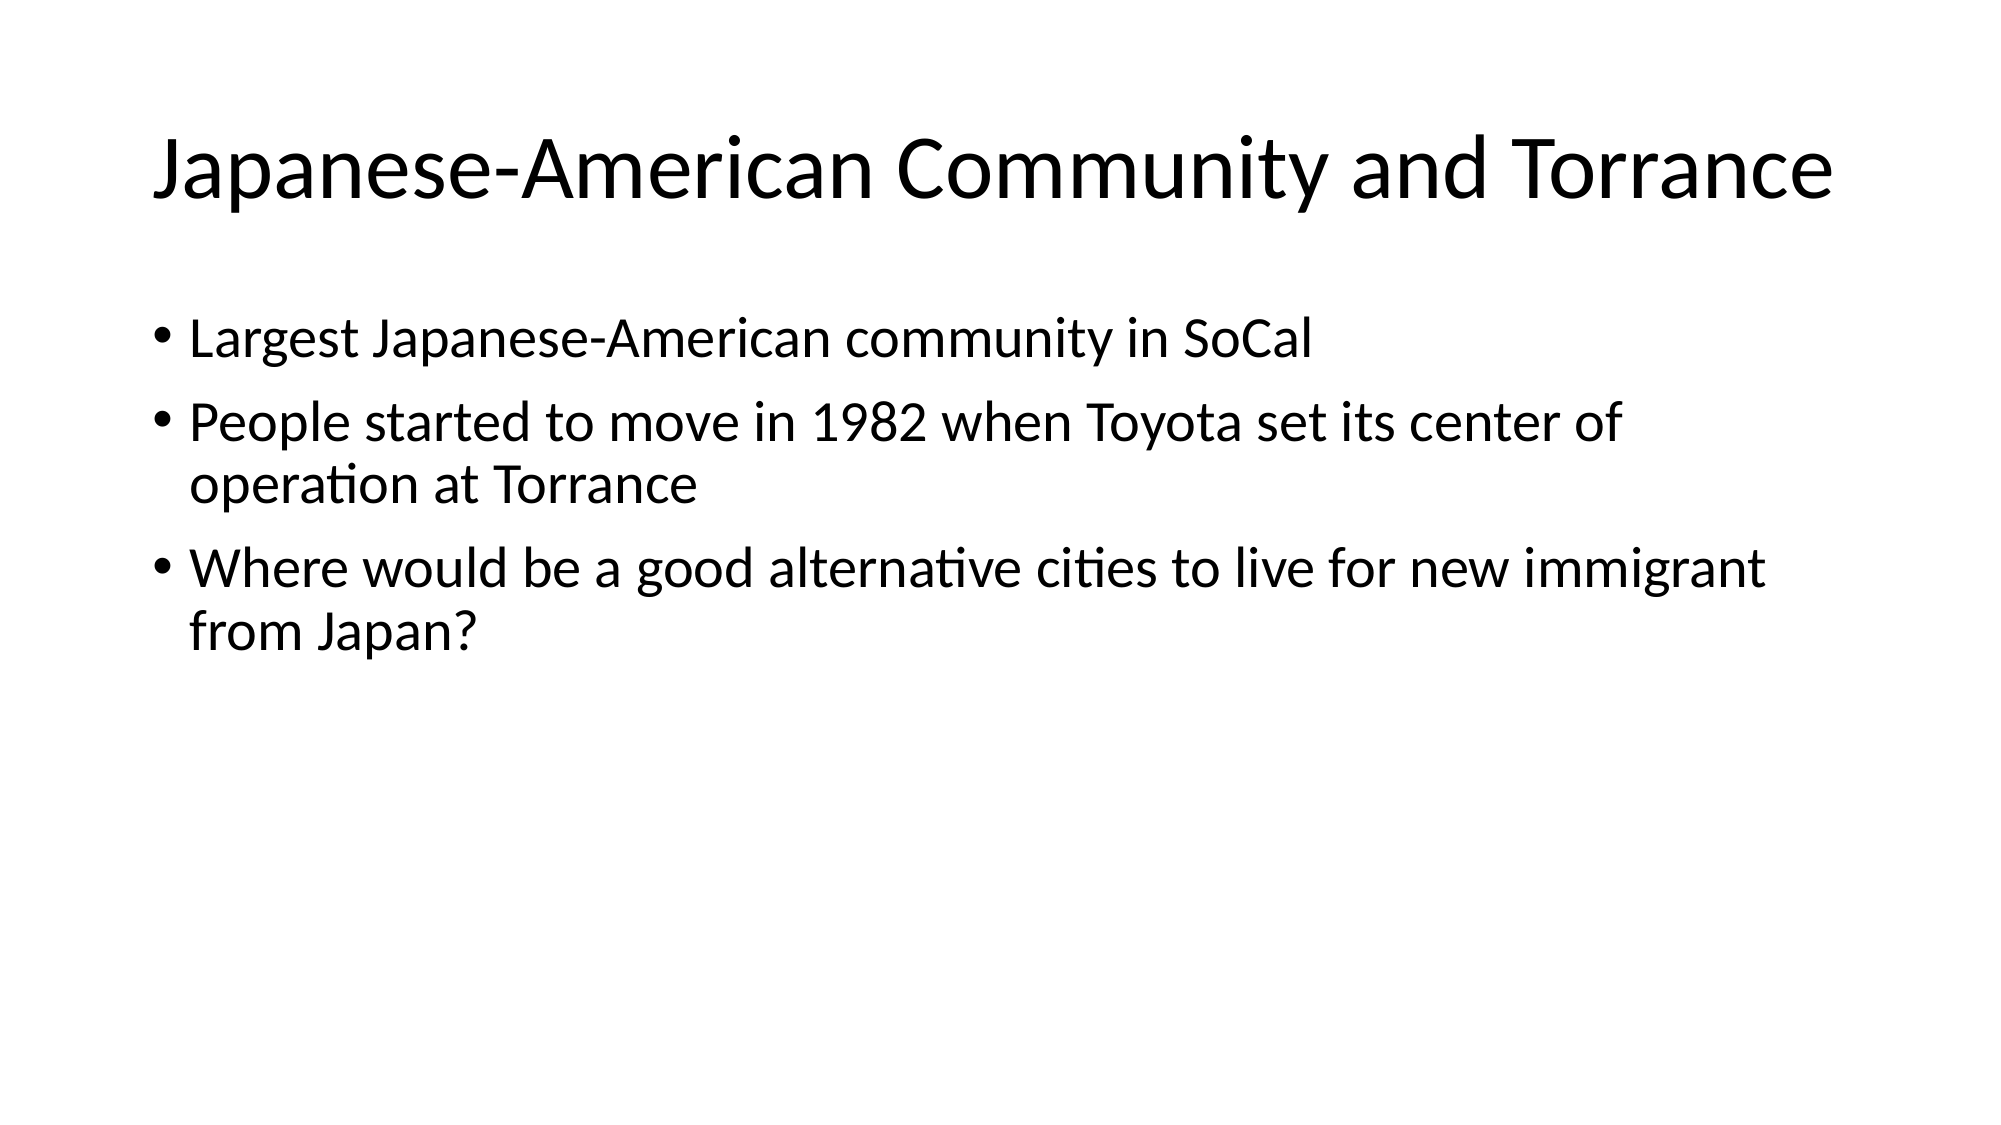

# Japanese-American Community and Torrance
Largest Japanese-American community in SoCal
People started to move in 1982 when Toyota set its center of operation at Torrance
Where would be a good alternative cities to live for new immigrant from Japan?